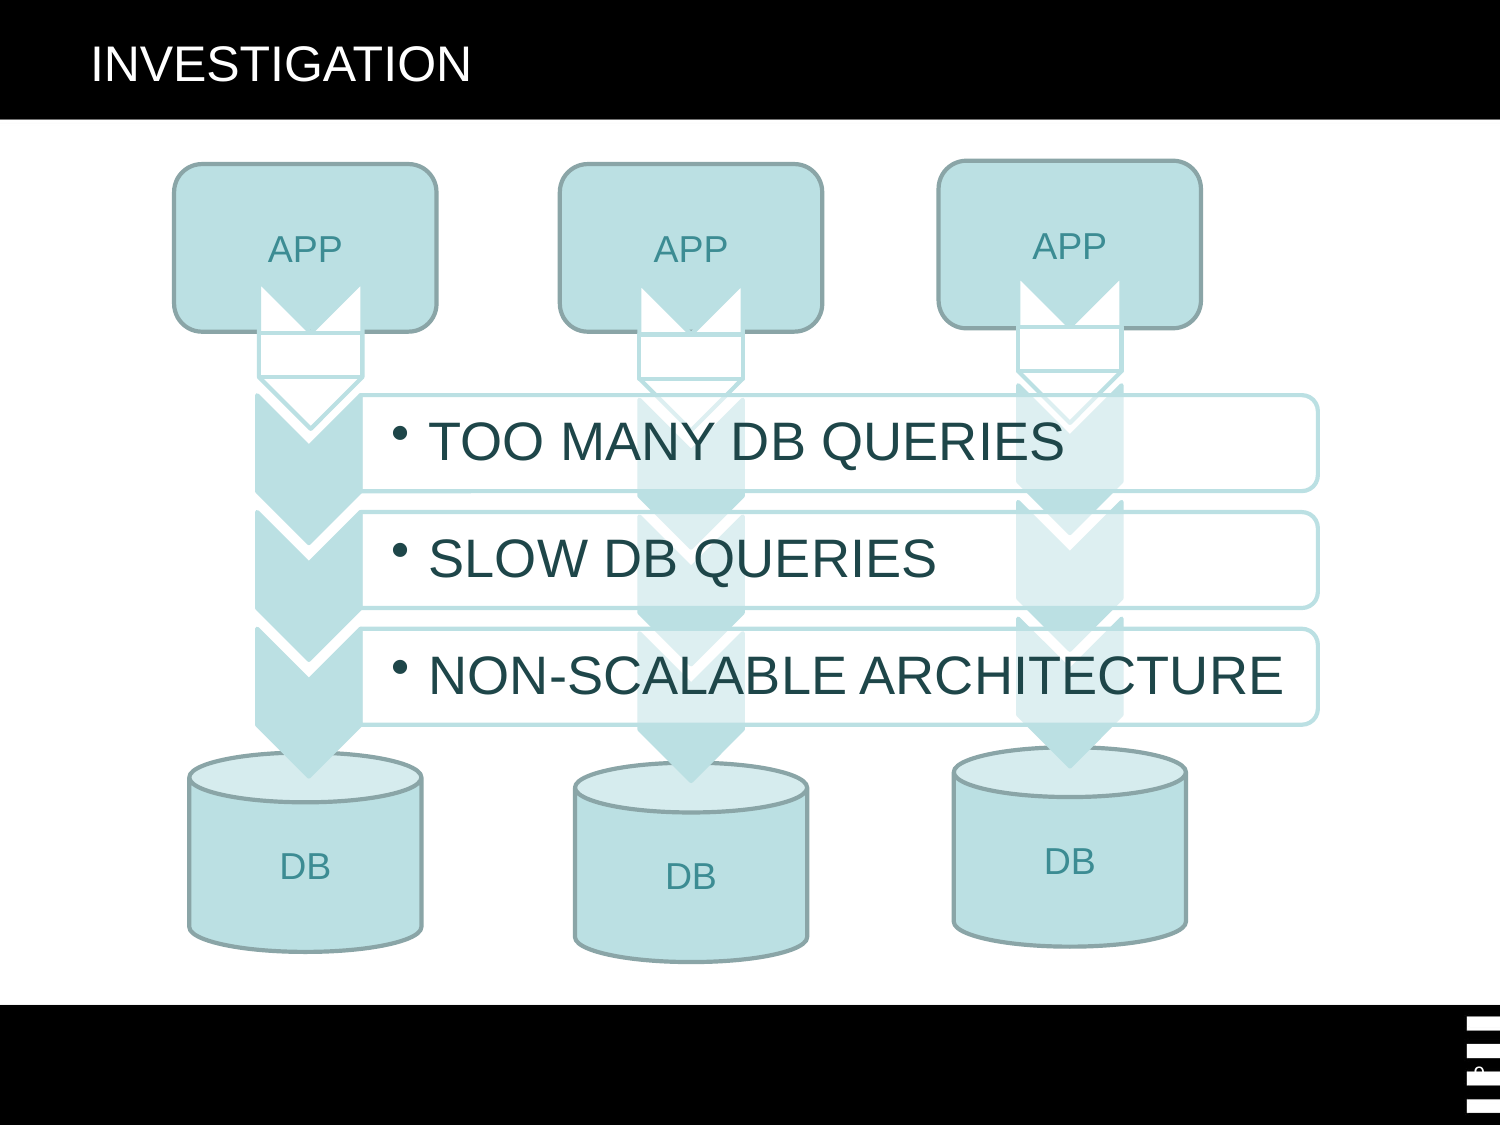

# INVESTIGATION
APP
APP
APP

TOO MANY DB QUERIES

SLOW DB QUERIES

NON-SCALABLE ARCHITECTURE

DB
DB
DB
9